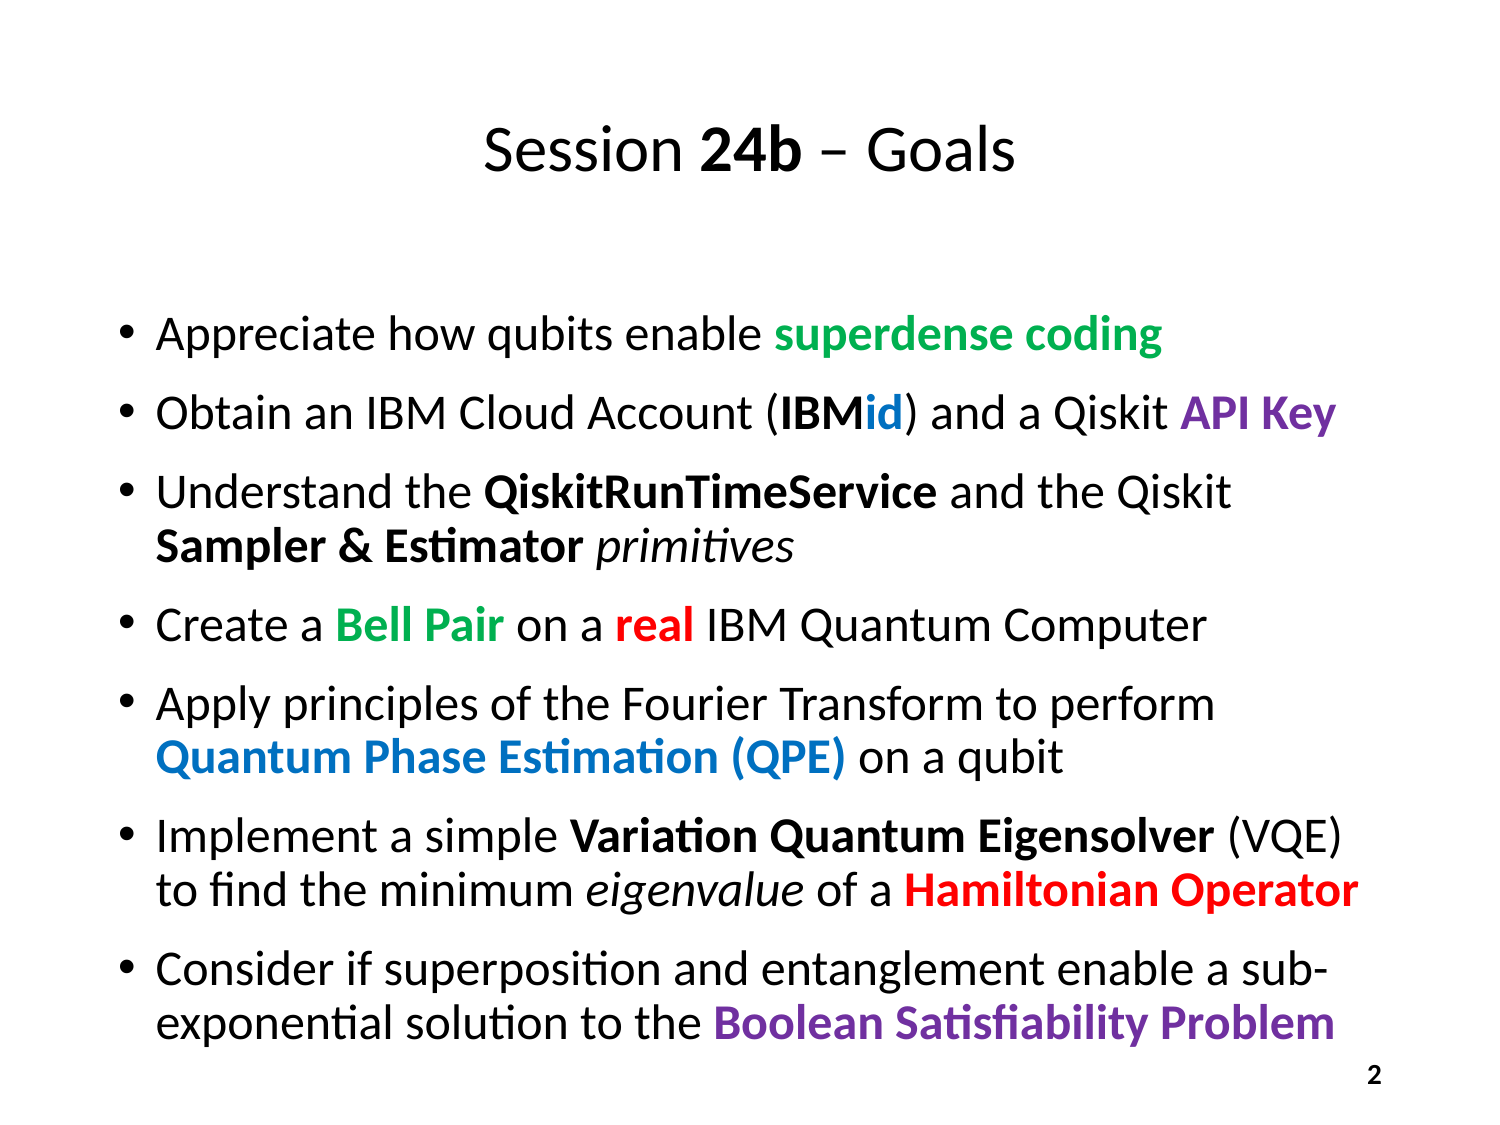

# Session 24b – Goals
Appreciate how qubits enable superdense coding
Obtain an IBM Cloud Account (IBMid) and a Qiskit API Key
Understand the QiskitRunTimeService and the Qiskit Sampler & Estimator primitives
Create a Bell Pair on a real IBM Quantum Computer
Apply principles of the Fourier Transform to perform Quantum Phase Estimation (QPE) on a qubit
Implement a simple Variation Quantum Eigensolver (VQE) to find the minimum eigenvalue of a Hamiltonian Operator
Consider if superposition and entanglement enable a sub-exponential solution to the Boolean Satisfiability Problem

2